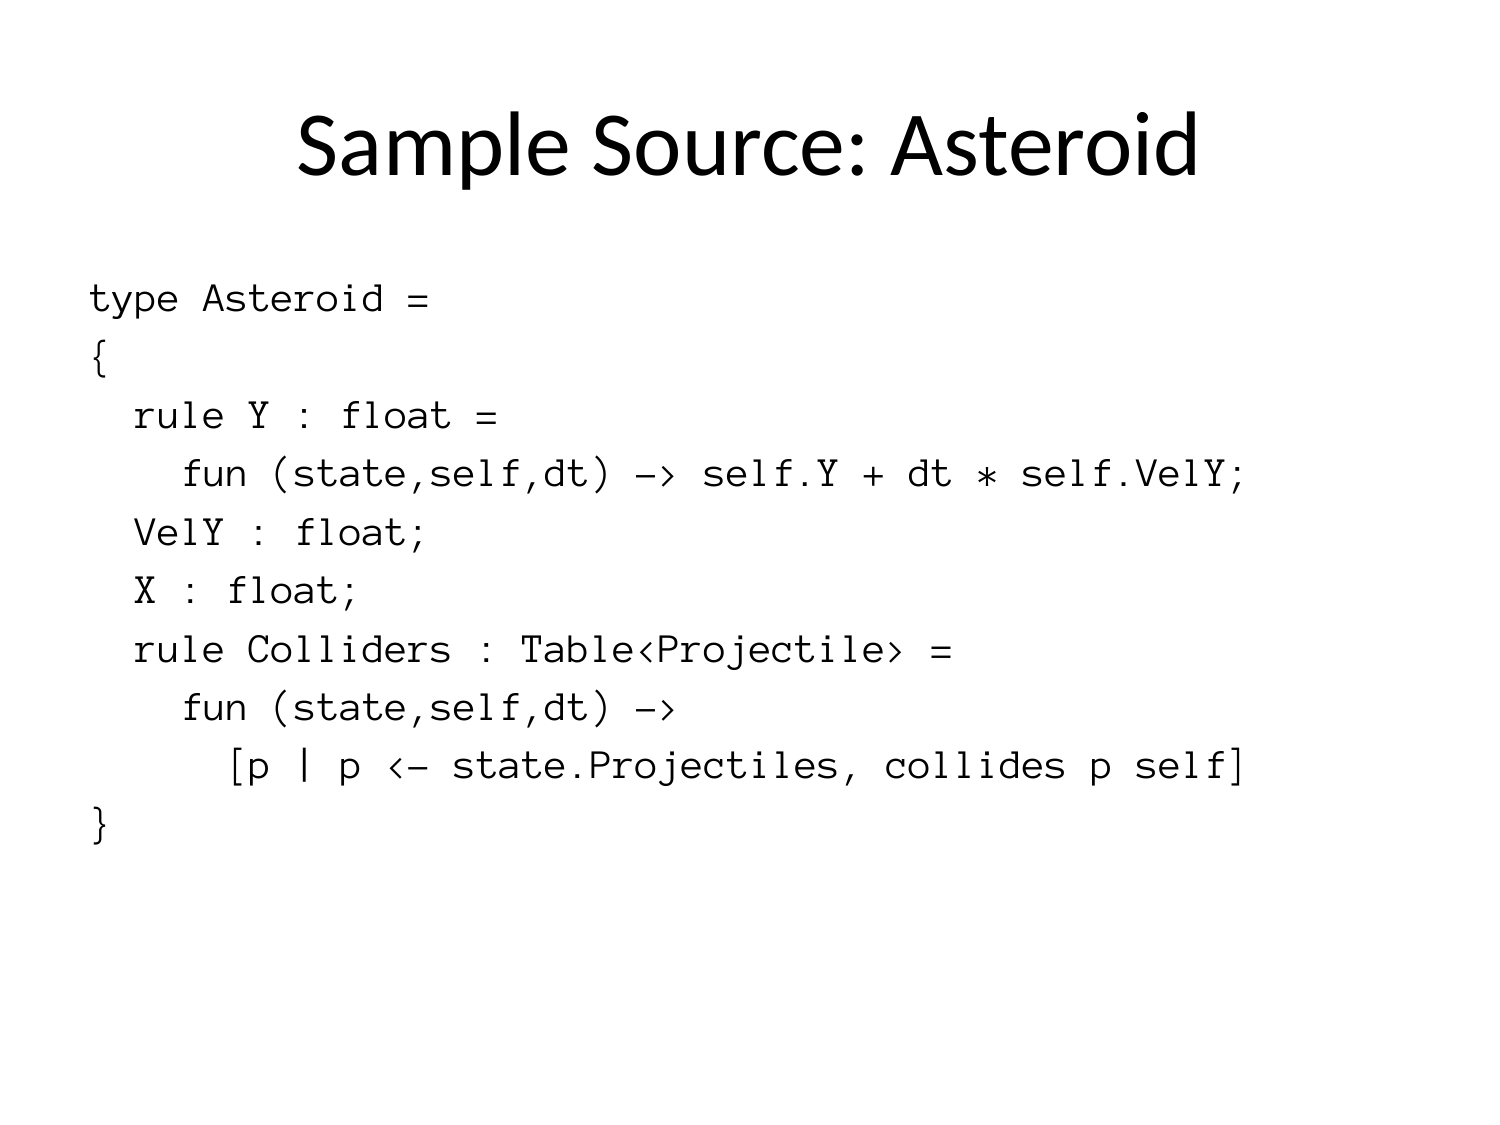

# Sample Source: Asteroid
type Asteroid =
{
  rule Y : float =
    fun (state,self,dt) -> self.Y + dt * self.VelY;
  VelY : float;
  X : float;
  rule Colliders : Table<Projectile> =
    fun (state,self,dt) ->
      [p | p <- state.Projectiles, collides p self]
}